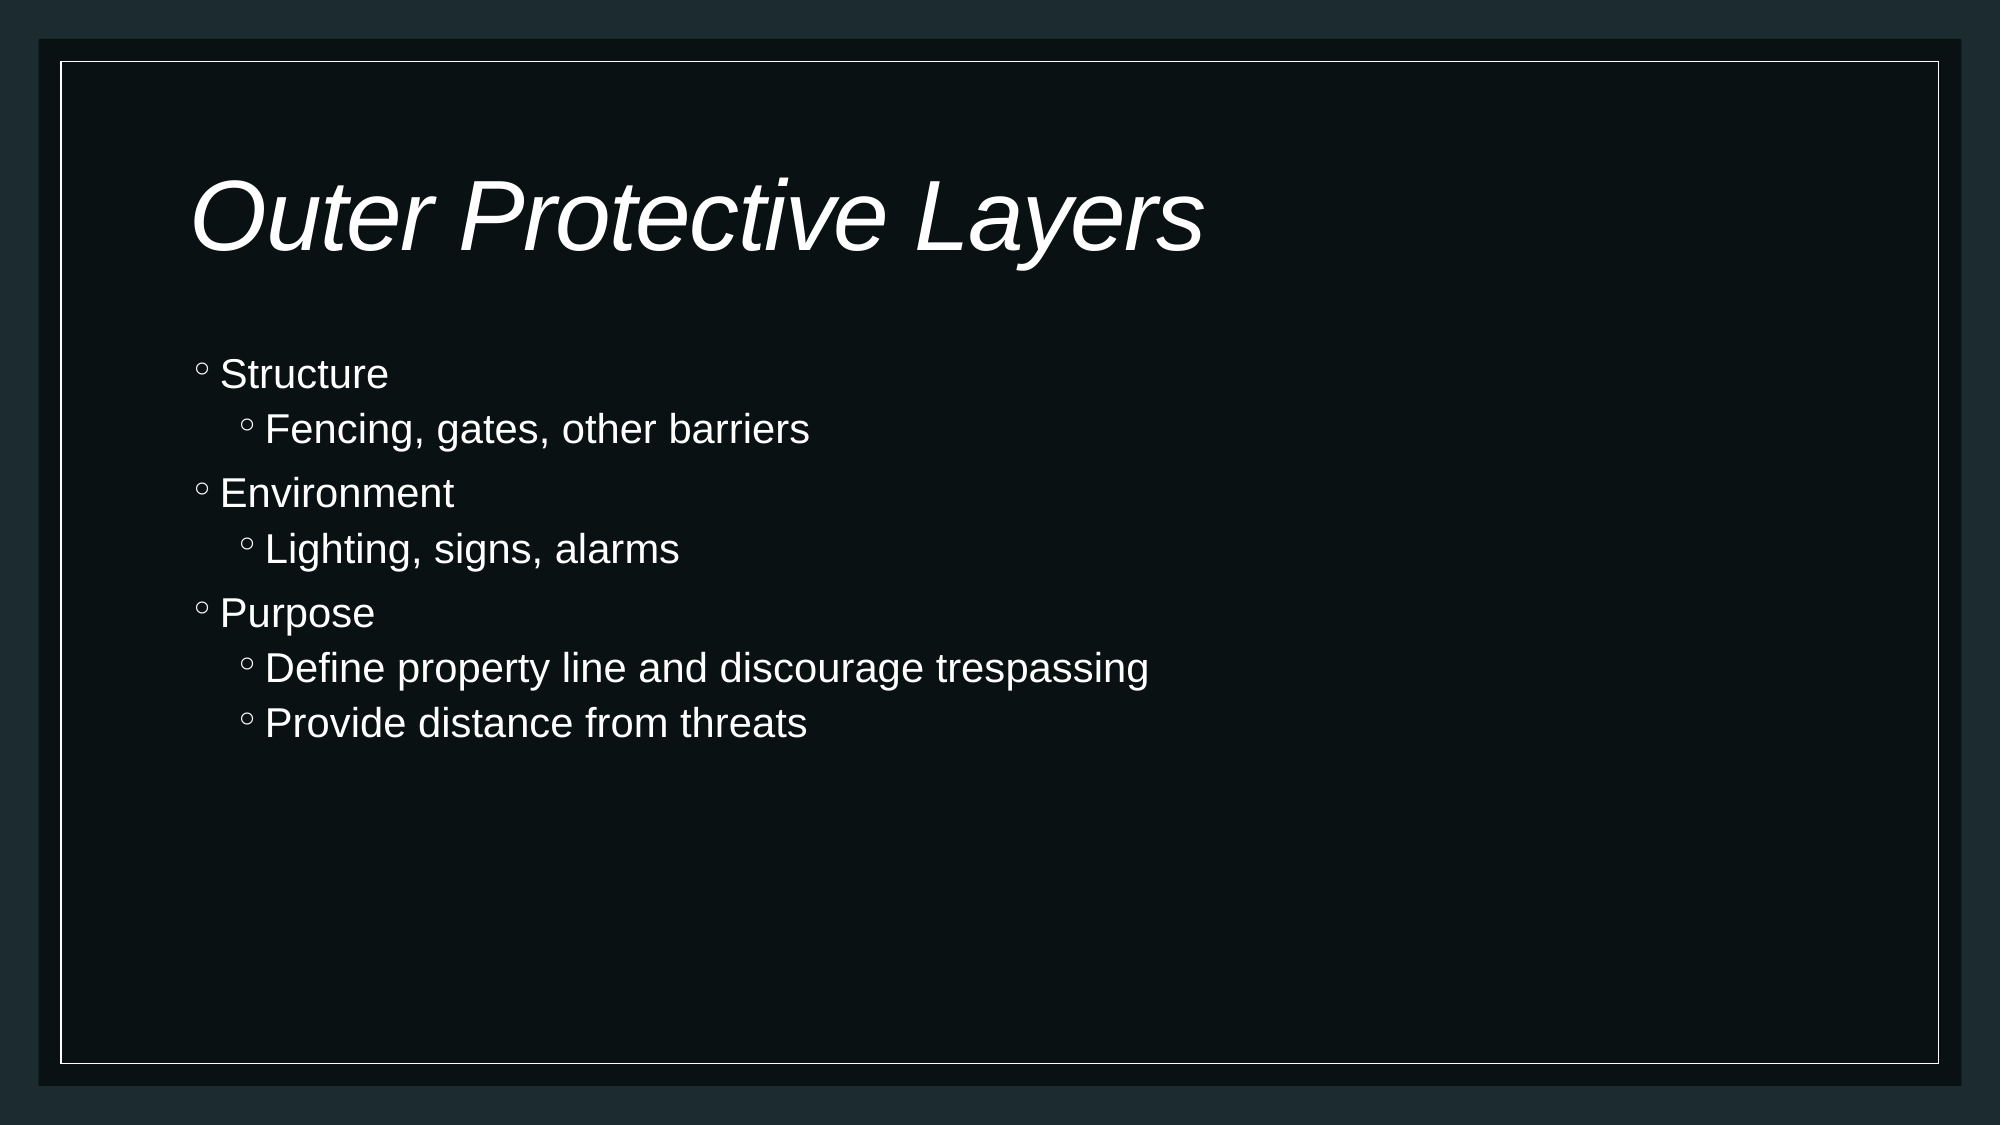

# Outer Protective Layers
Structure
Fencing, gates, other barriers
Environment
Lighting, signs, alarms
Purpose
Define property line and discourage trespassing
Provide distance from threats